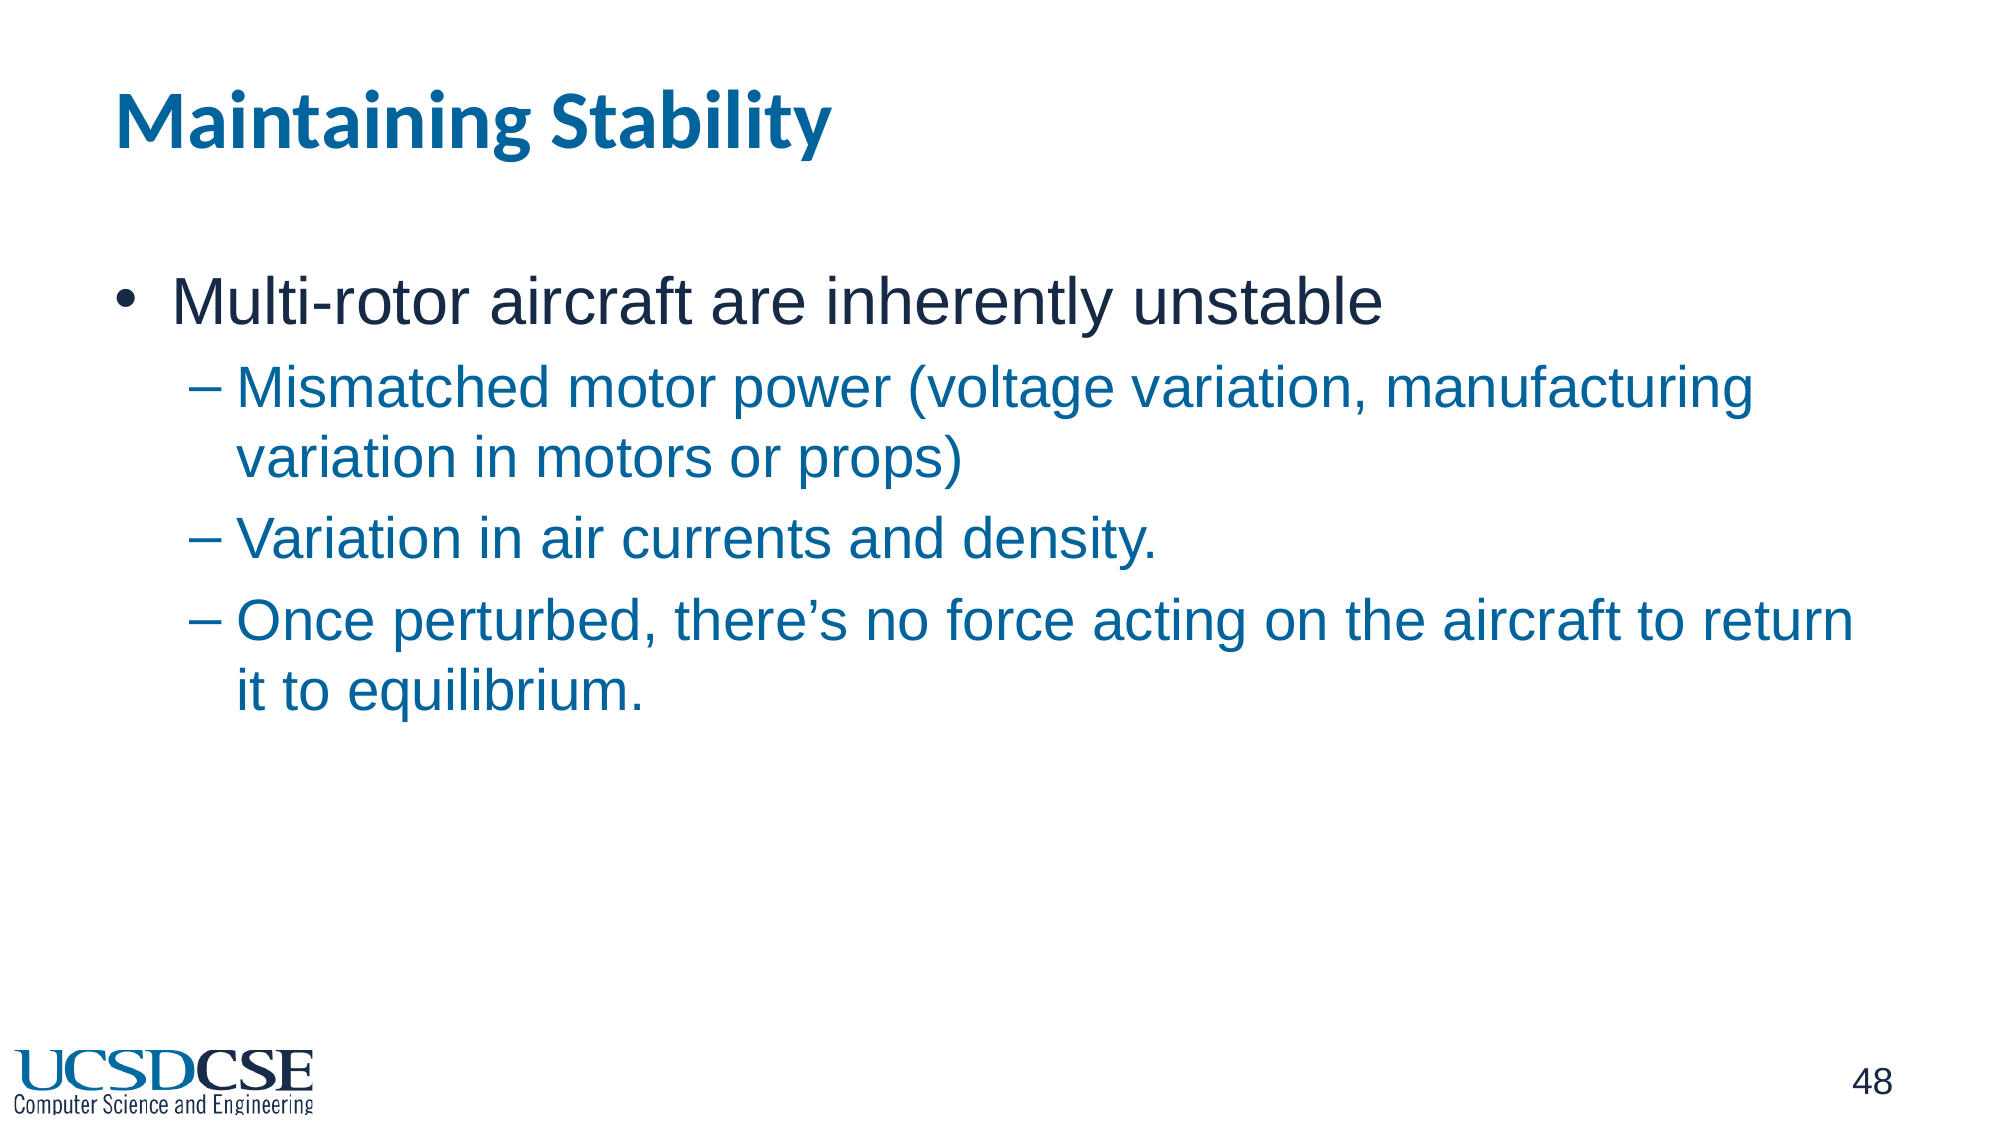

# Maintaining Stability
Multi-rotor aircraft are inherently unstable
Mismatched motor power (voltage variation, manufacturing variation in motors or props)
Variation in air currents and density.
Once perturbed, there’s no force acting on the aircraft to return it to equilibrium.